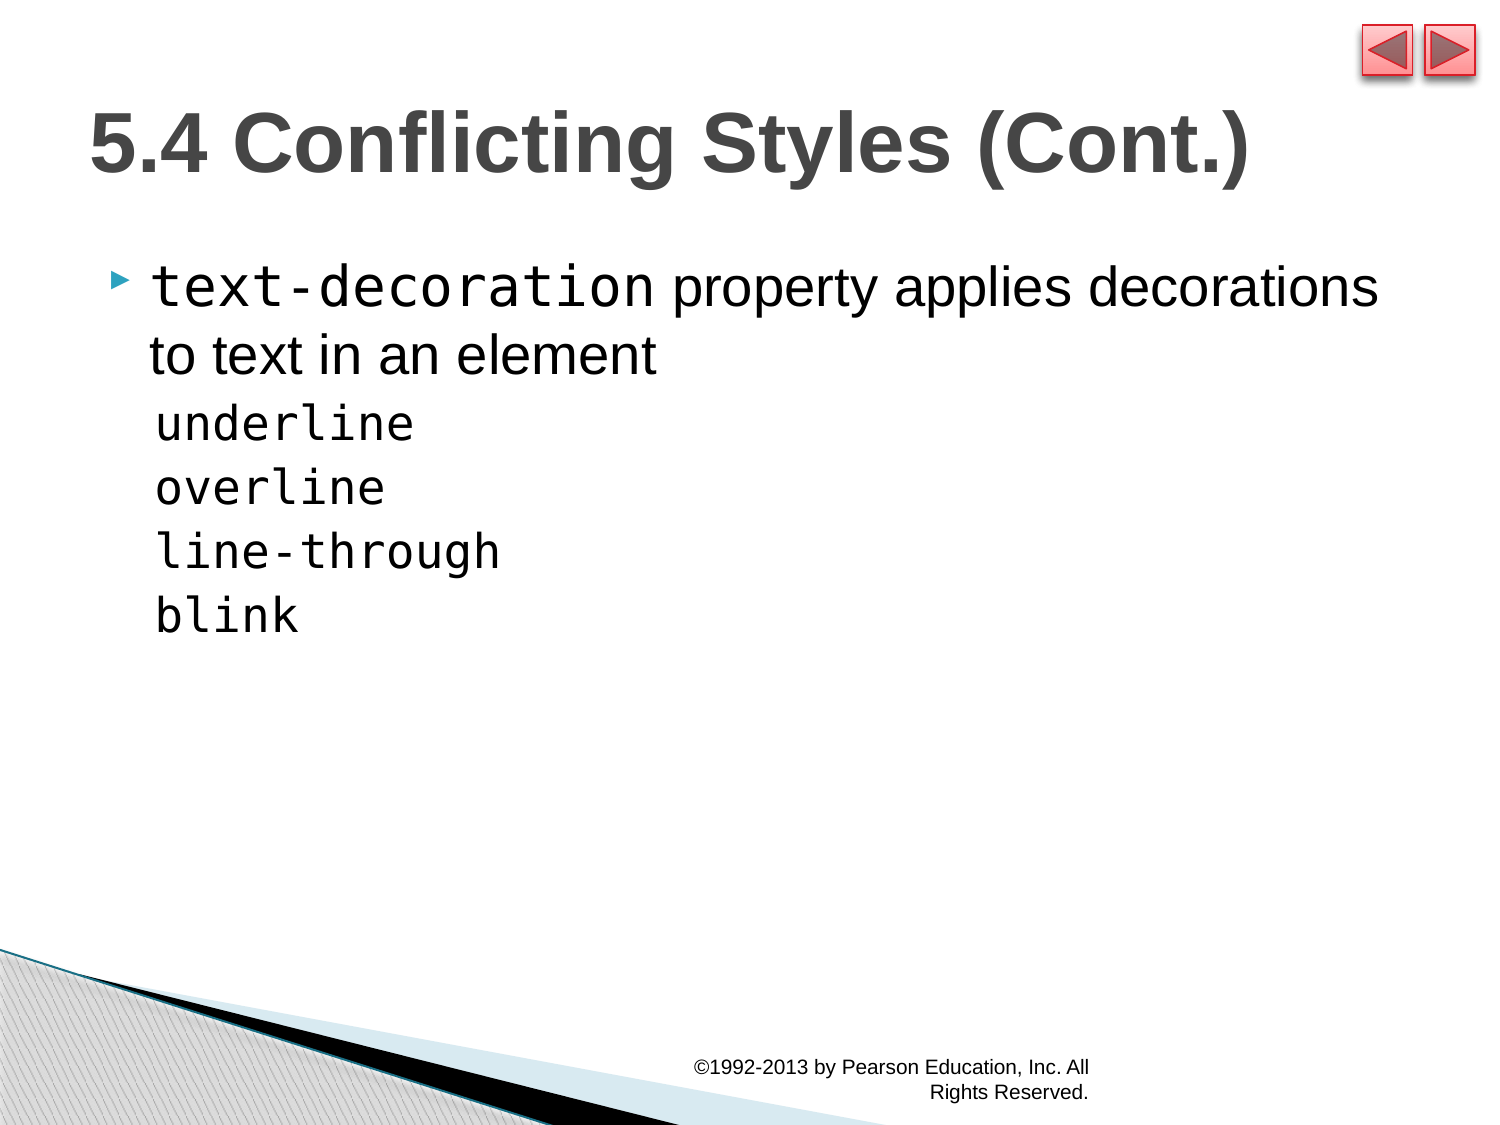

# 5.4 Conflicting Styles (Cont.)
text-decoration property applies decorations to text in an element
underline
overline
line-through
blink
©1992-2013 by Pearson Education, Inc. All Rights Reserved.